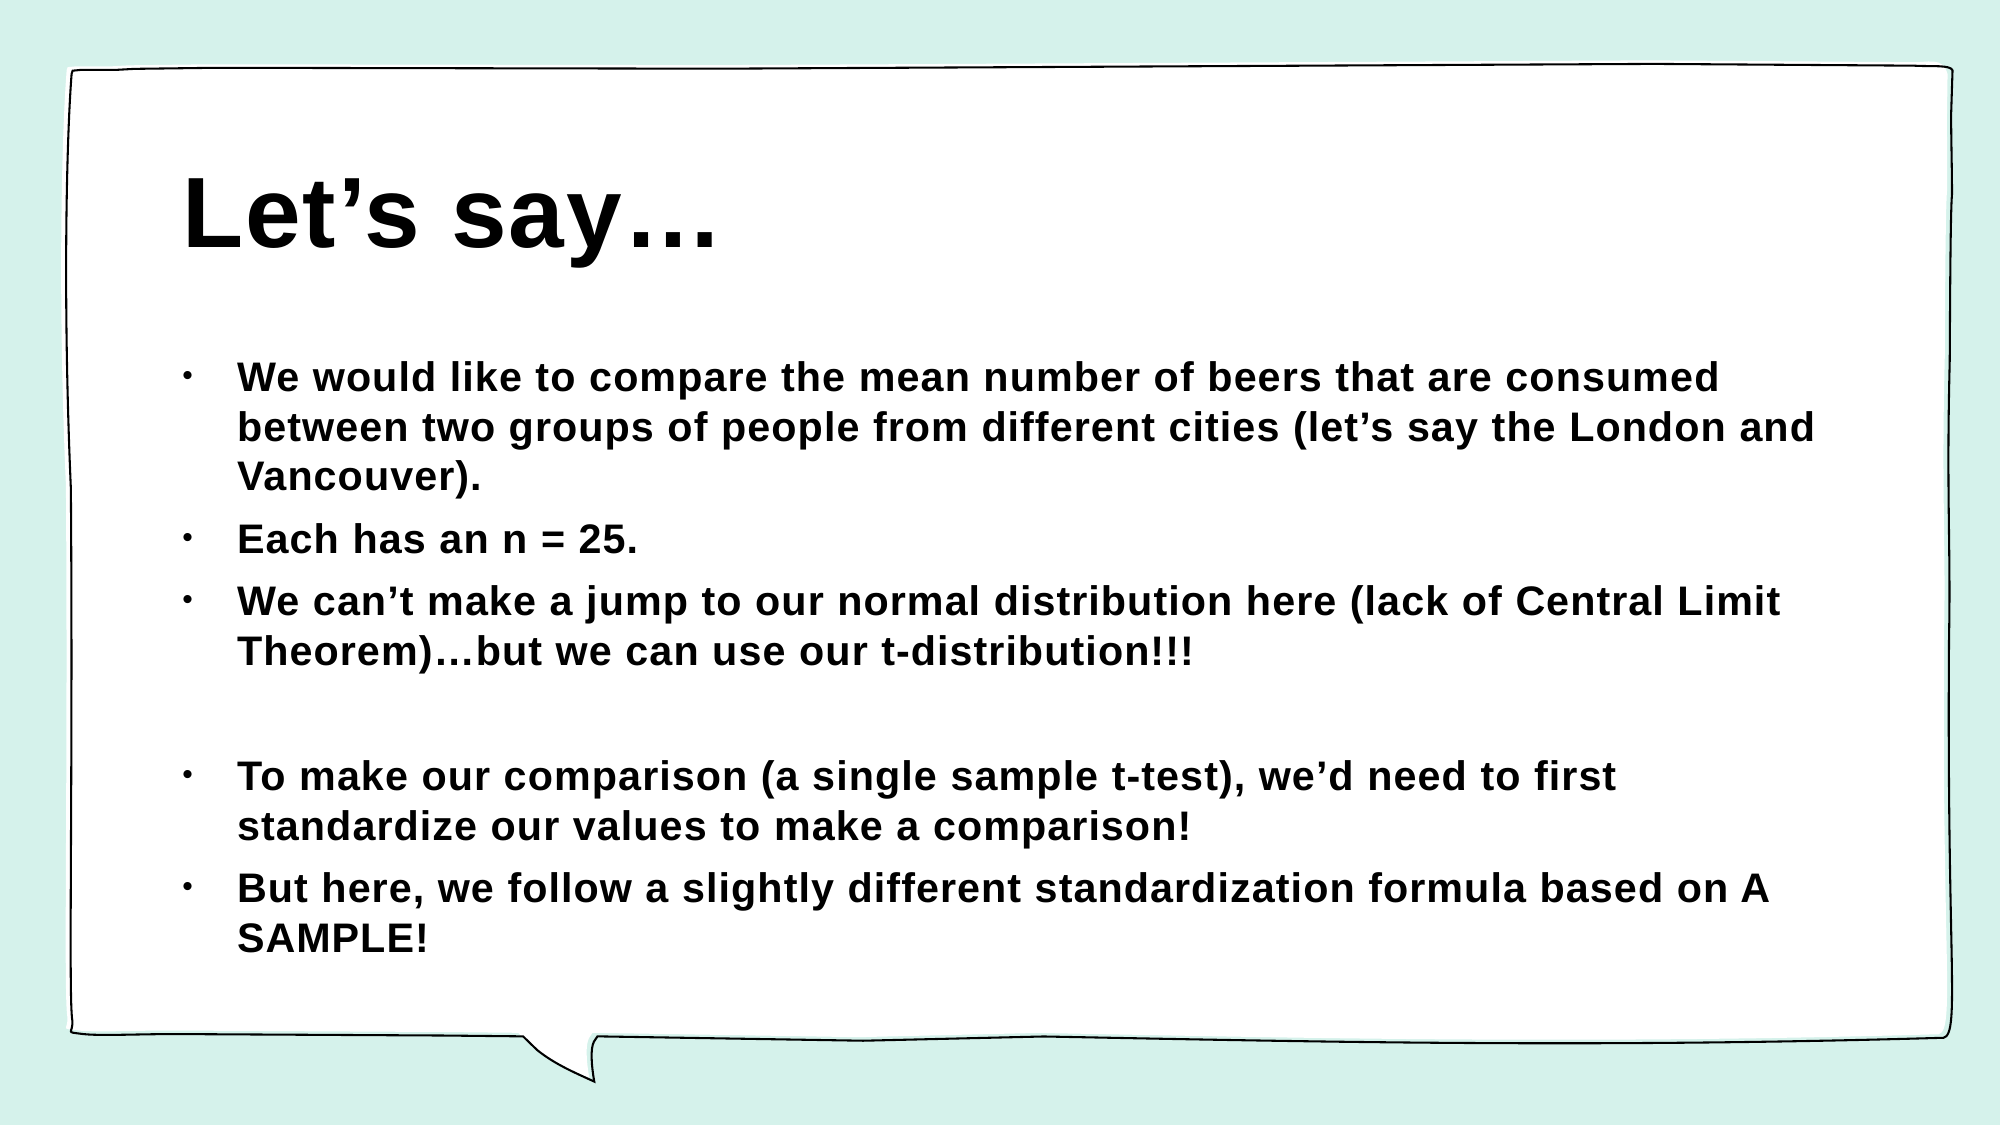

# Let’s say…
We would like to compare the mean number of beers that are consumed between two groups of people from different cities (let’s say the London and Vancouver).
Each has an n = 25.
We can’t make a jump to our normal distribution here (lack of Central Limit Theorem)…but we can use our t-distribution!!!

To make our comparison (a single sample t-test), we’d need to first standardize our values to make a comparison!
But here, we follow a slightly different standardization formula based on A SAMPLE!